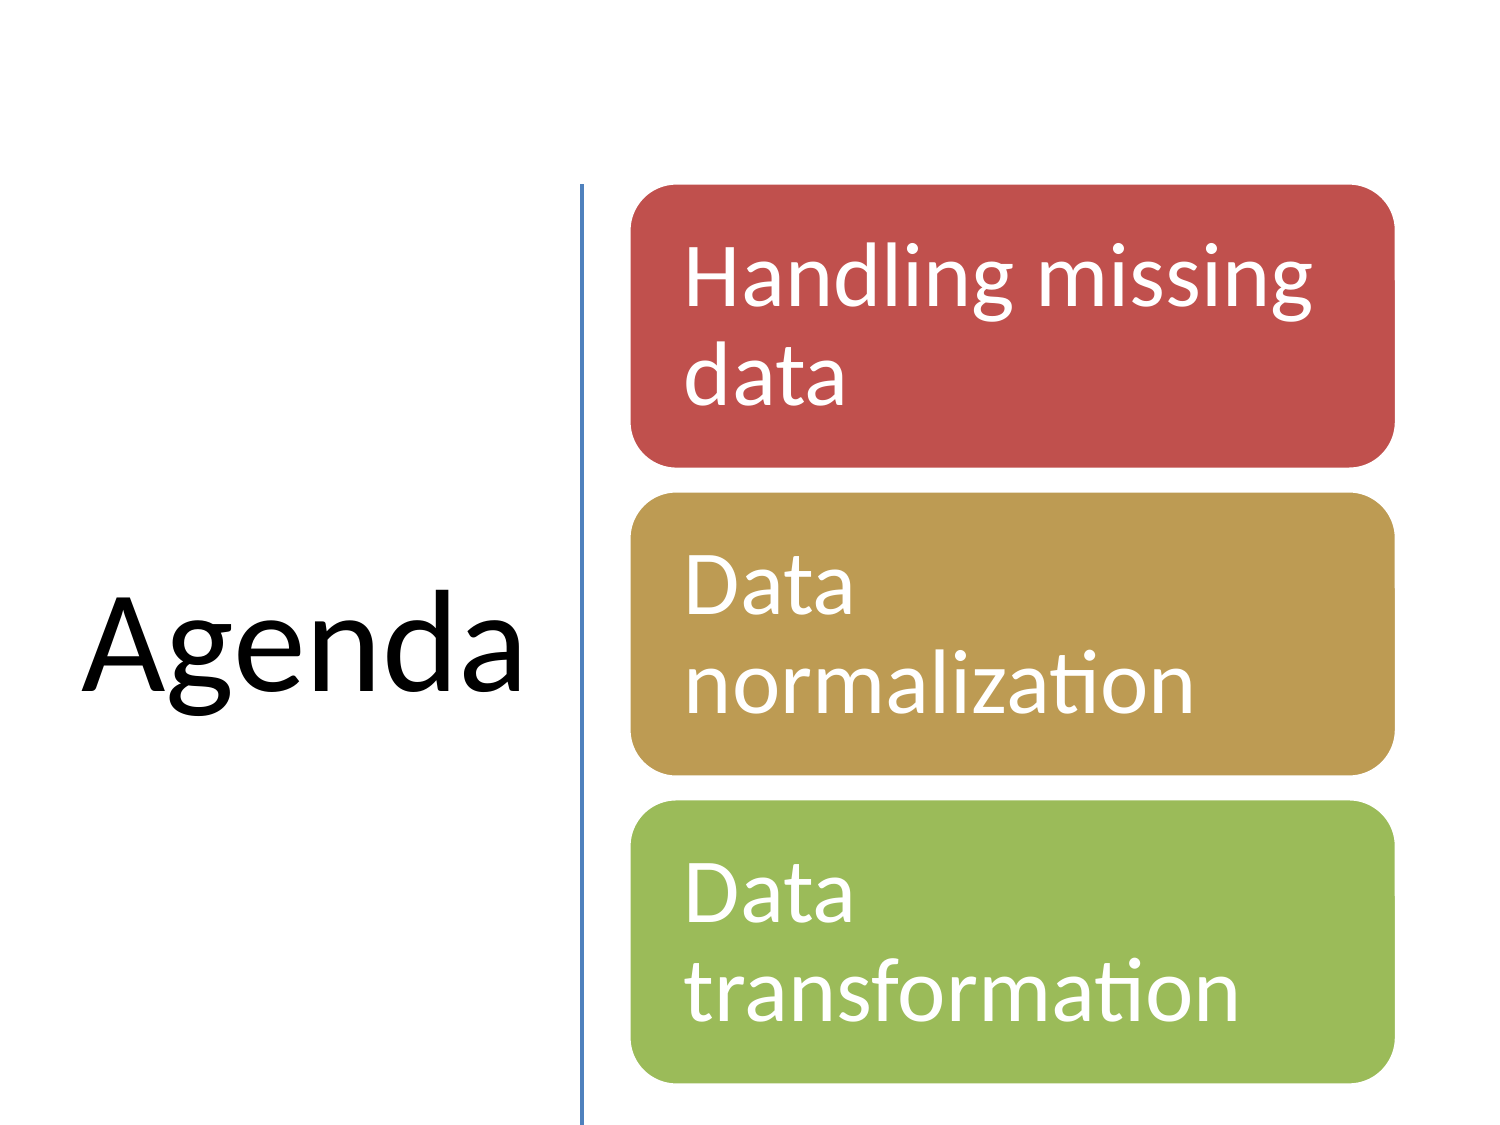

# Agenda
Handling missing data
Data normalization
Data transformation